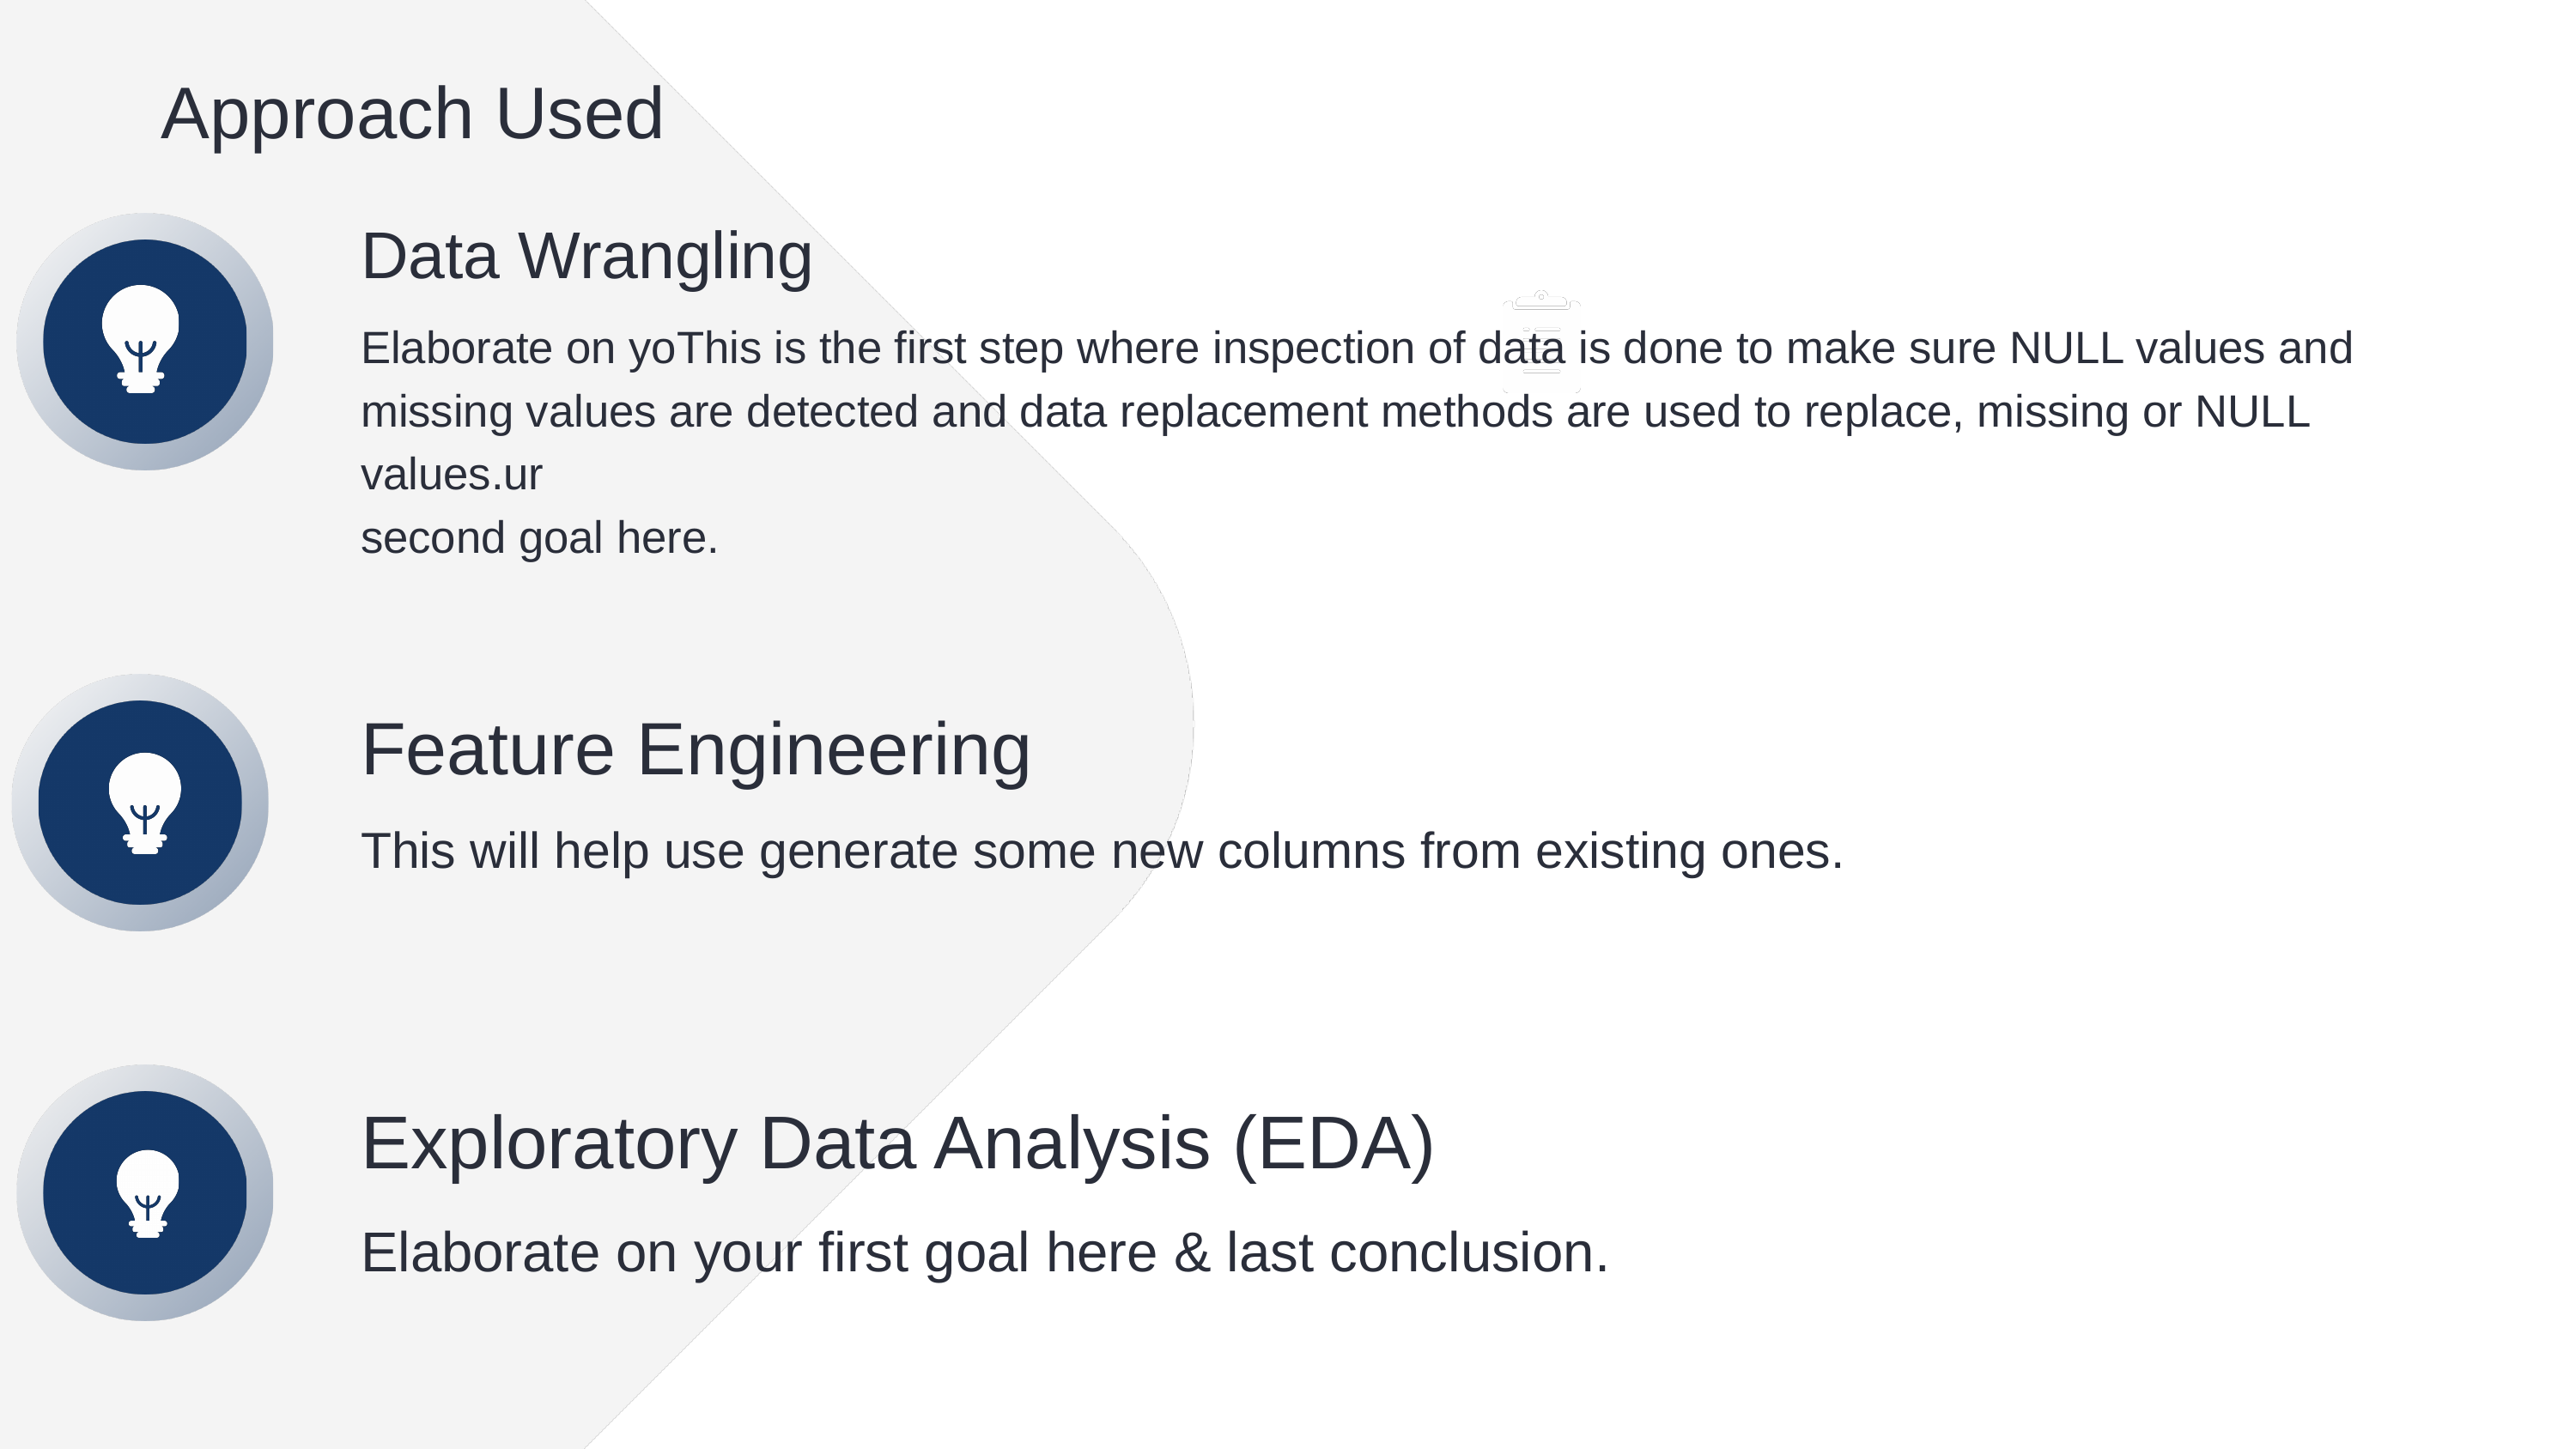

Approach Used

Data Wrangling
Elaborate on yoThis is the first step where inspection of data is done to make sure NULL values and missing values are detected and data replacement methods are used to replace, missing or NULL values.ur
second goal here.

Feature Engineering
This will help use generate some new columns from existing ones.

Exploratory Data Analysis (EDA)
Elaborate on your first goal here & last conclusion.